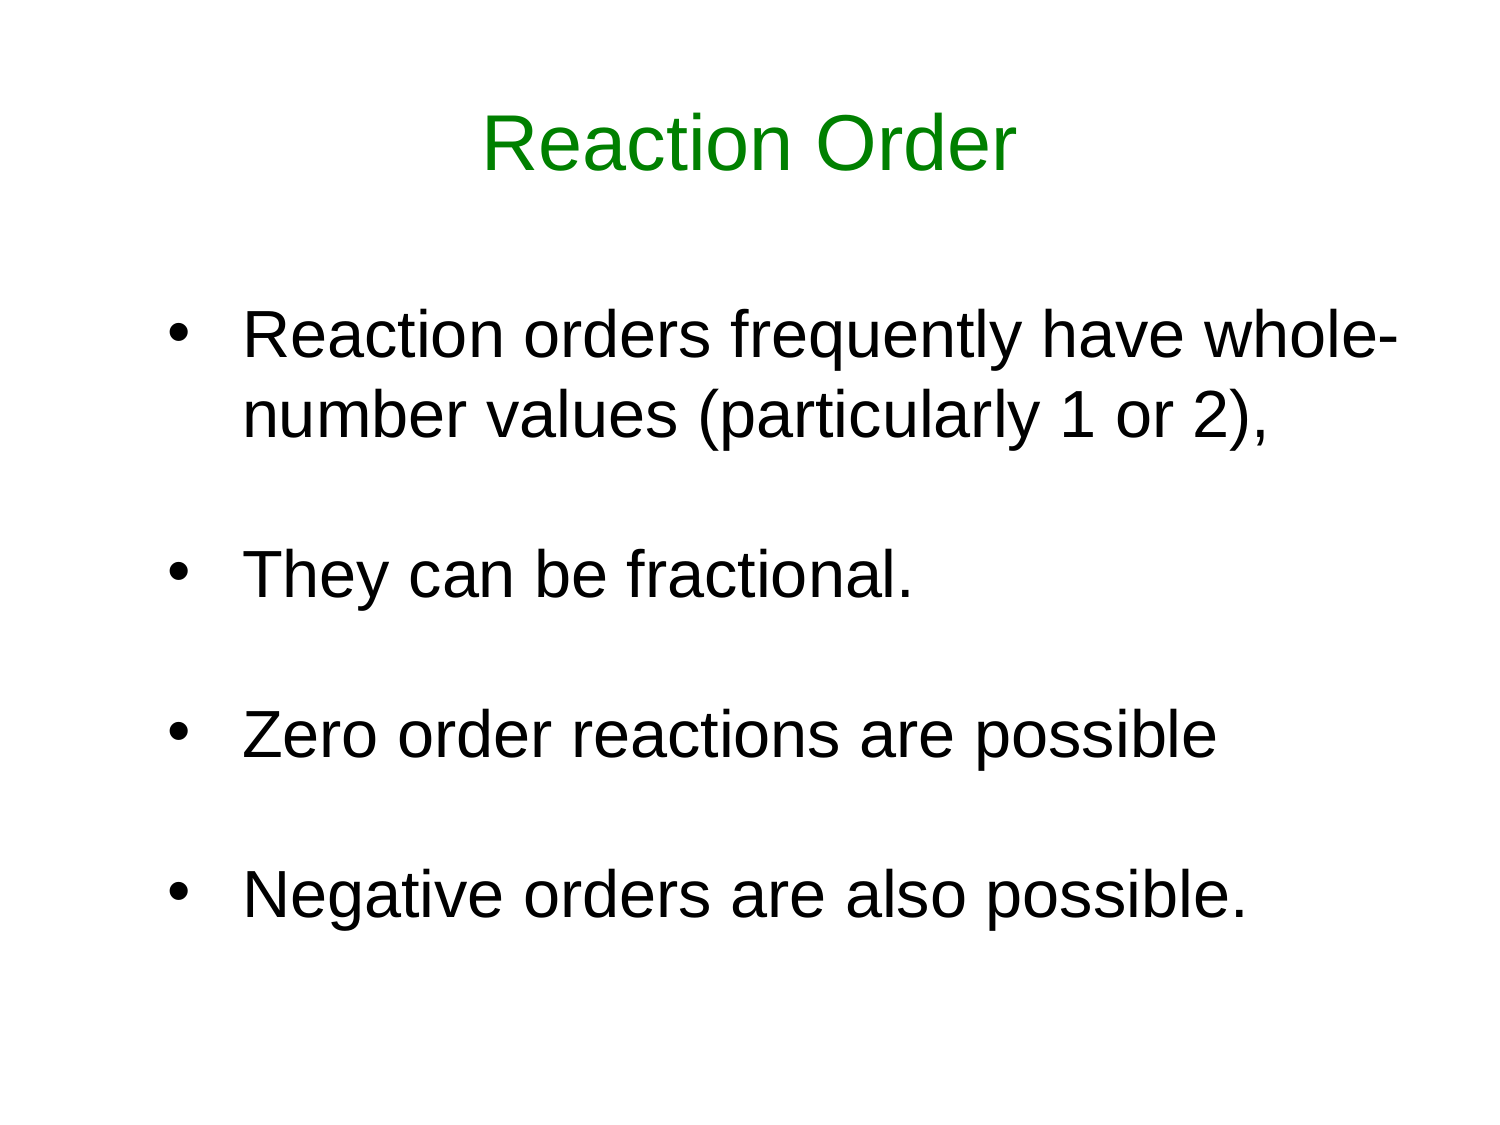

# Reaction Order
Reaction orders frequently have whole-number values (particularly 1 or 2),

They can be fractional.

Zero order reactions are possible

Negative orders are also possible.